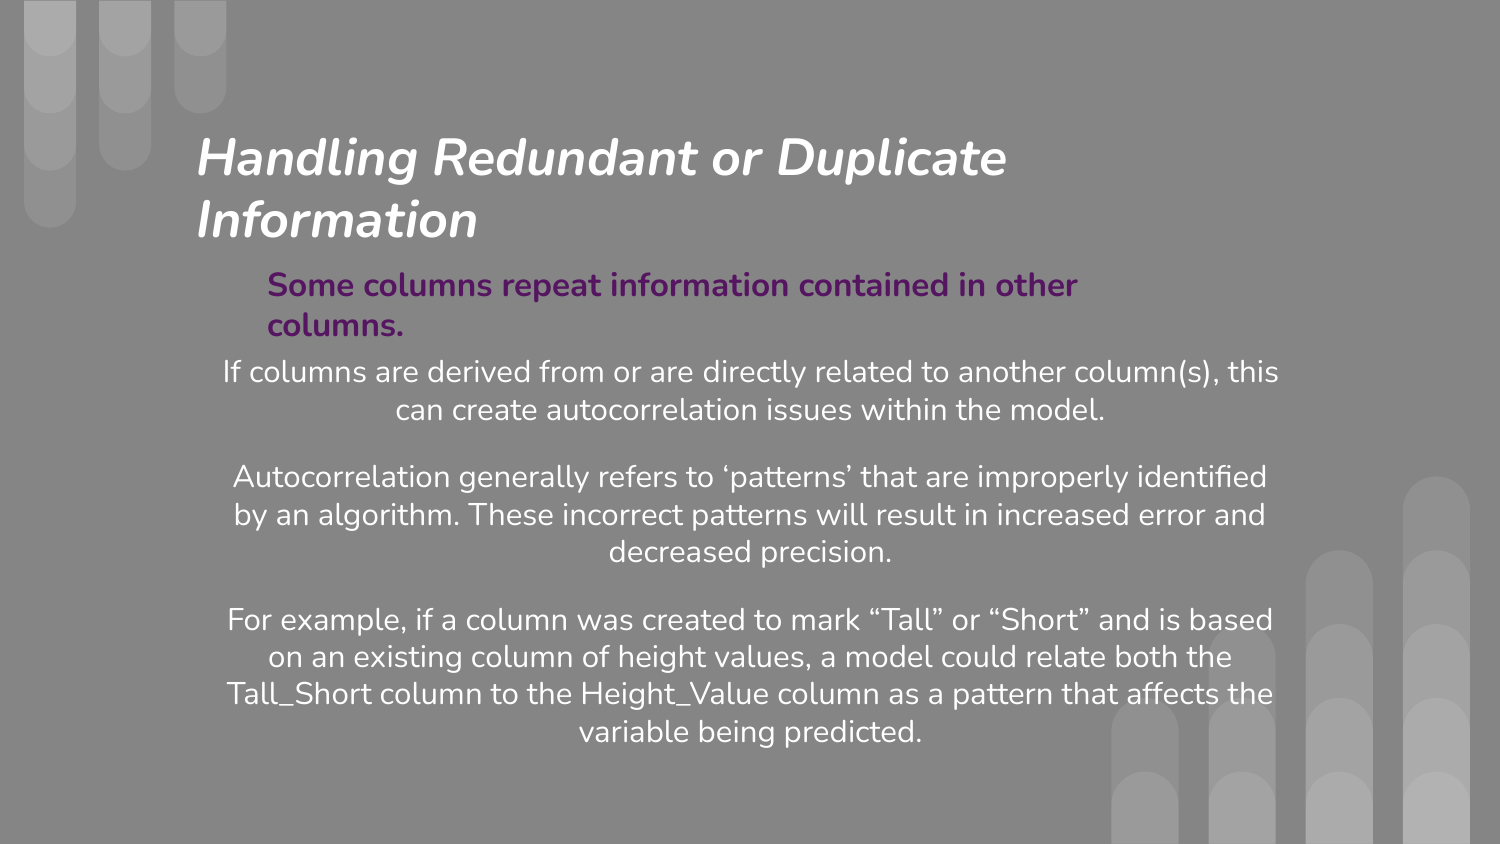

# Handling Redundant or Duplicate Information
Some columns repeat information contained in other columns.
If columns are derived from or are directly related to another column(s), this can create autocorrelation issues within the model.

Autocorrelation generally refers to ‘patterns’ that are improperly identified by an algorithm. These incorrect patterns will result in increased error and decreased precision.

For example, if a column was created to mark “Tall” or “Short” and is based on an existing column of height values, a model could relate both the Tall_Short column to the Height_Value column as a pattern that affects the variable being predicted.